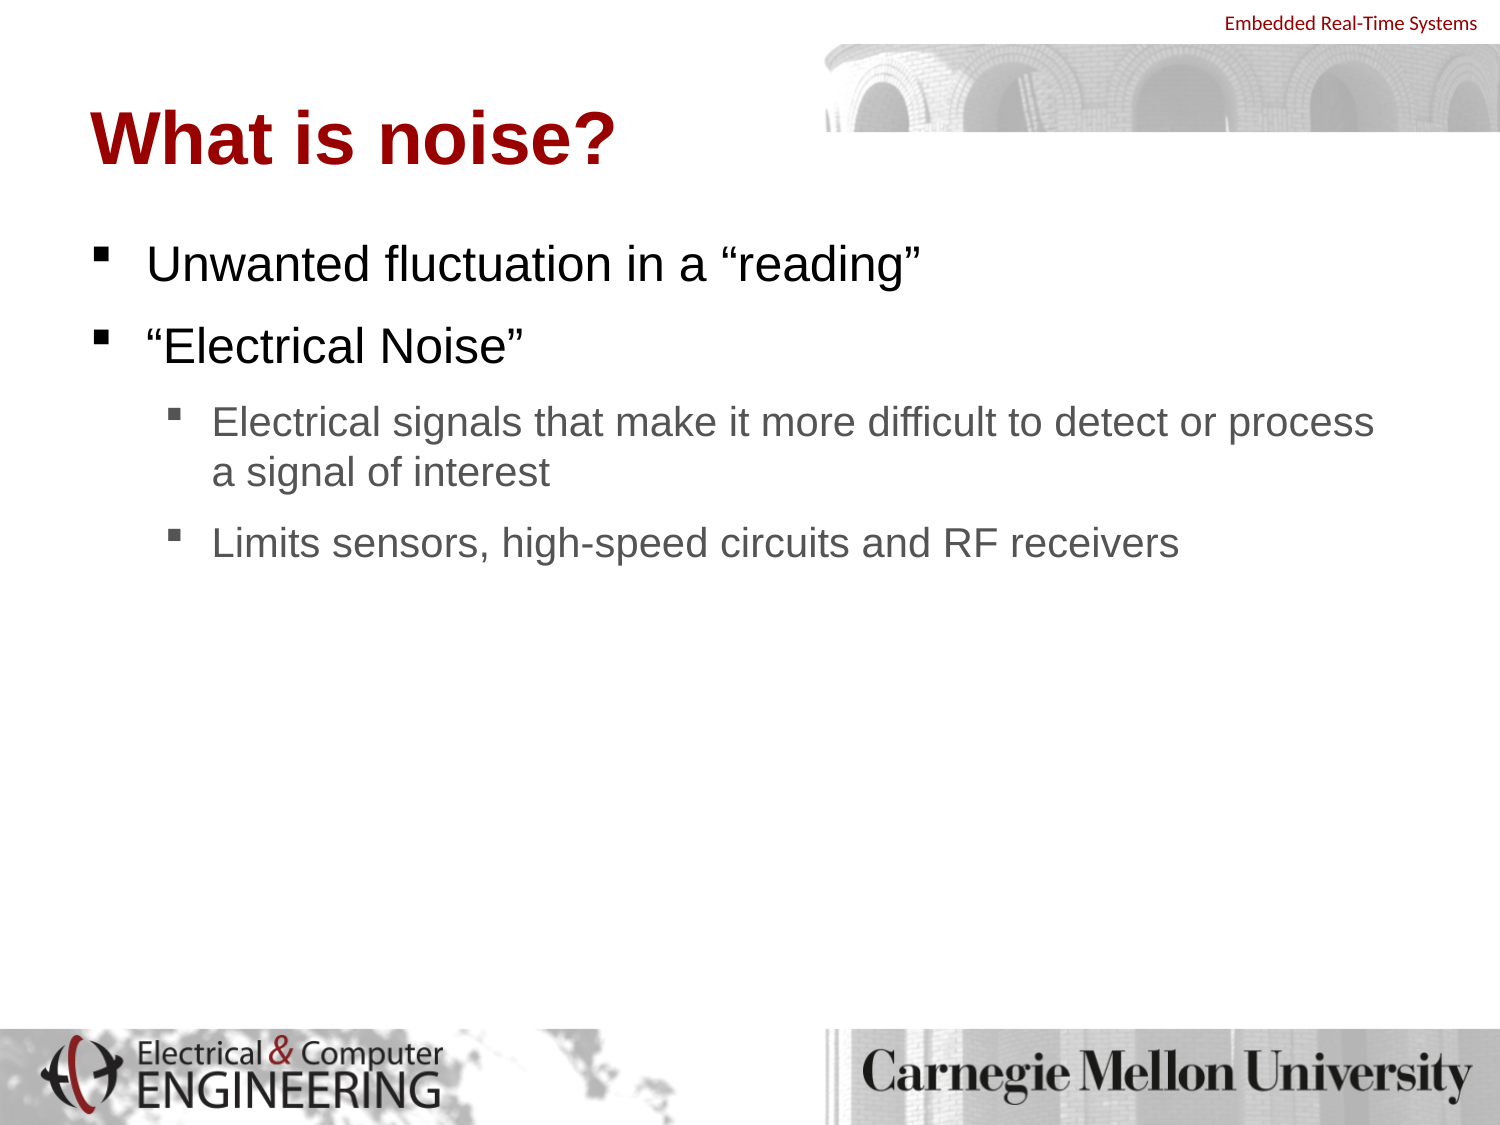

# What is noise?
Unwanted fluctuation in a “reading”
“Electrical Noise”
Electrical signals that make it more difficult to detect or process a signal of interest
Limits sensors, high-speed circuits and RF receivers